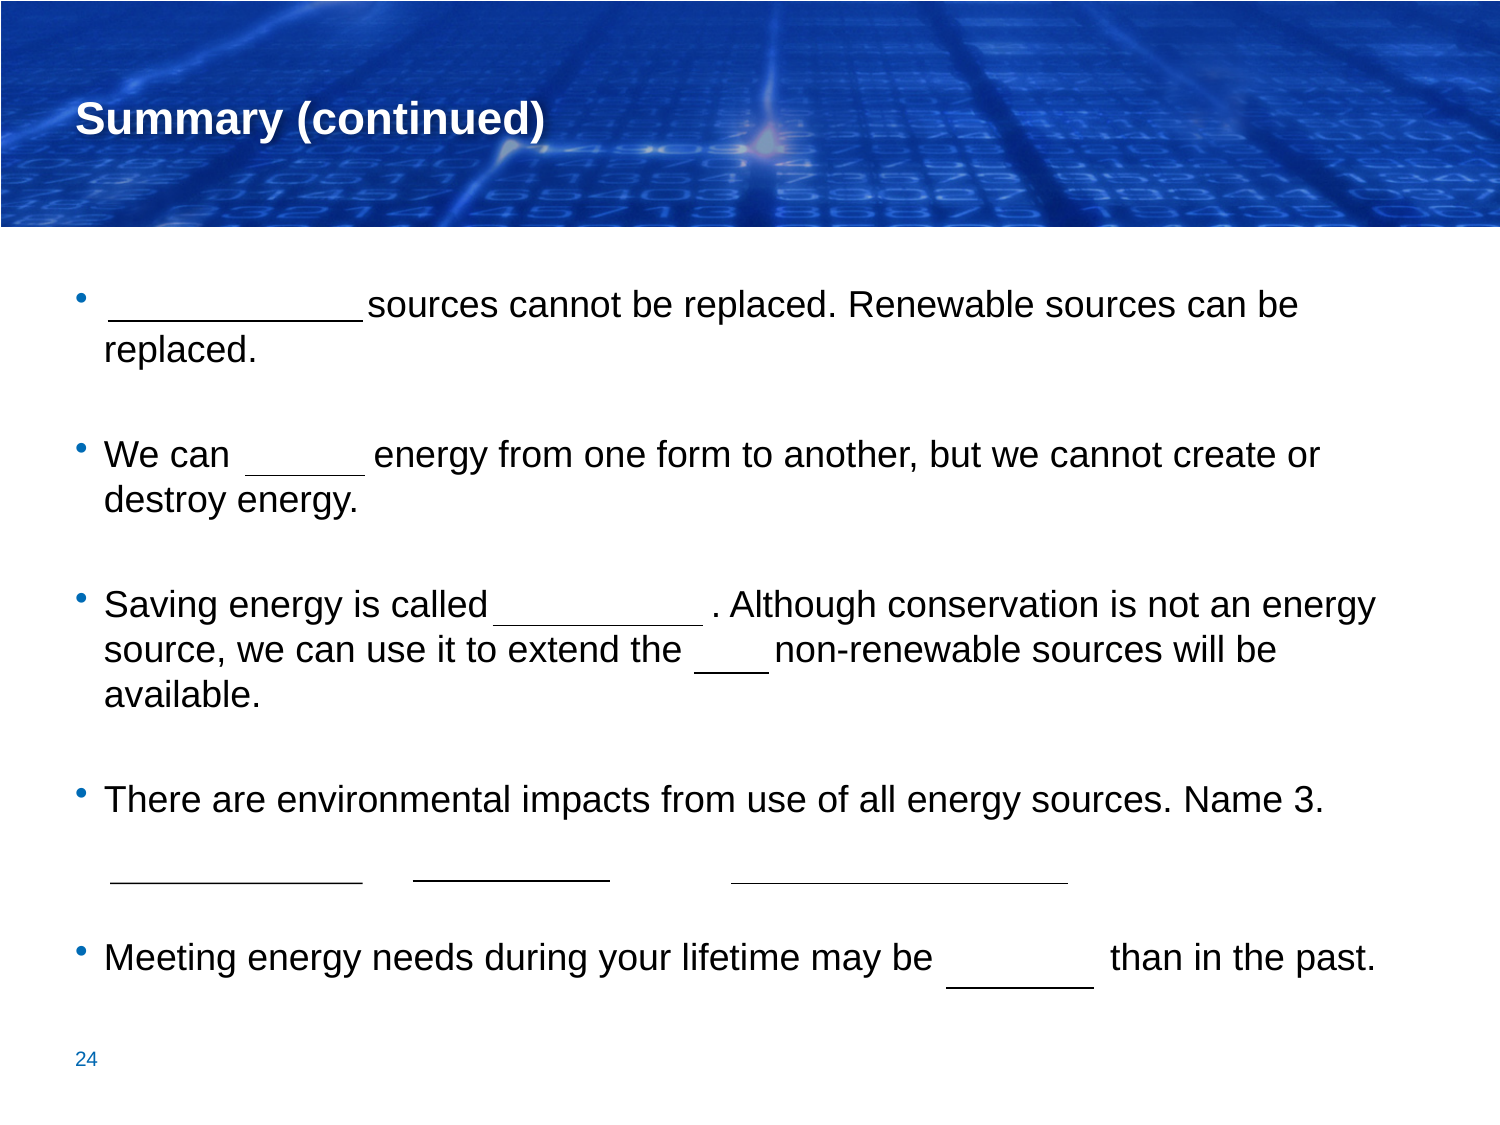

# Summary (continued)
Non-renewable sources cannot be replaced. Renewable sources can be replaced.

We can convert energy from one form to another, but we cannot create or destroy energy.

Saving energy is called conservation. Although conservation is not an energy source, we can use it to extend the time non-renewable sources will be available.

There are environmental impacts from use of all energy sources. Name 3.
    climate change      wastes                   water contamination   cutting forests

Meeting energy needs during your lifetime may be different   than in the past.

24